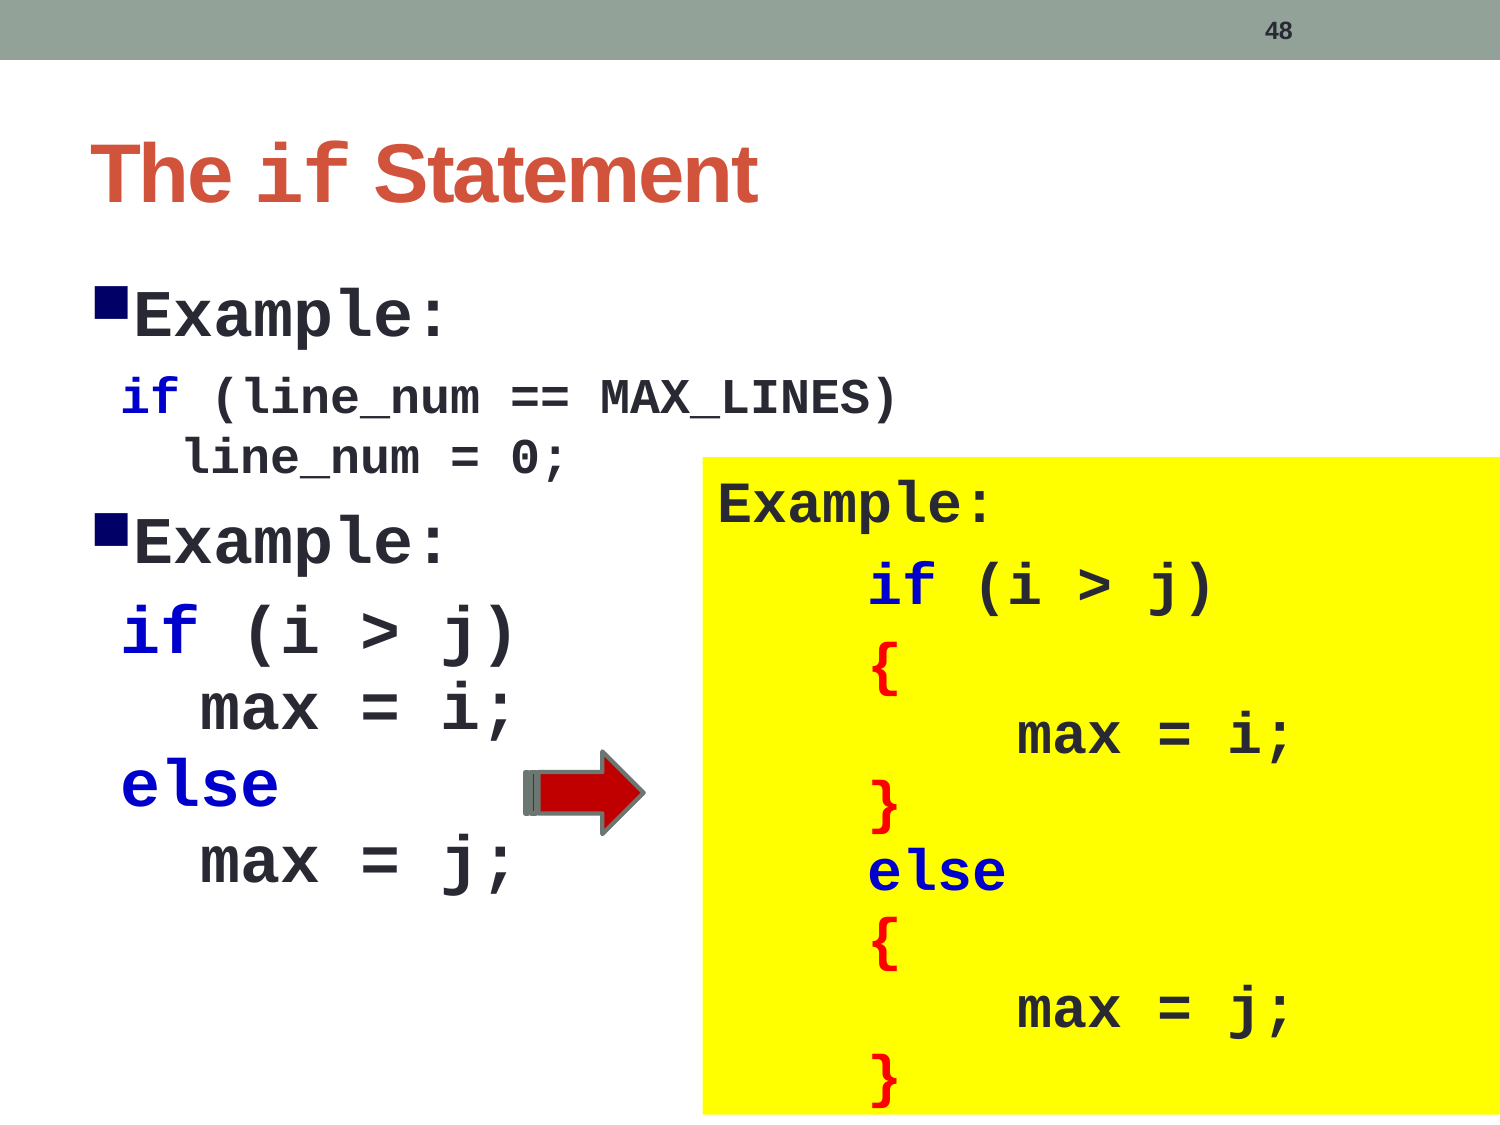

48
# The if Statement
Example:
	if (line_num == MAX_LINES)
	  line_num = 0;
Example:
	if (i > j)
	  max = i;
	else
	  max = j;

Example:
	if (i > j)
	{
	  	max = i;
	}
	else
	{
	  	max = j;
	}